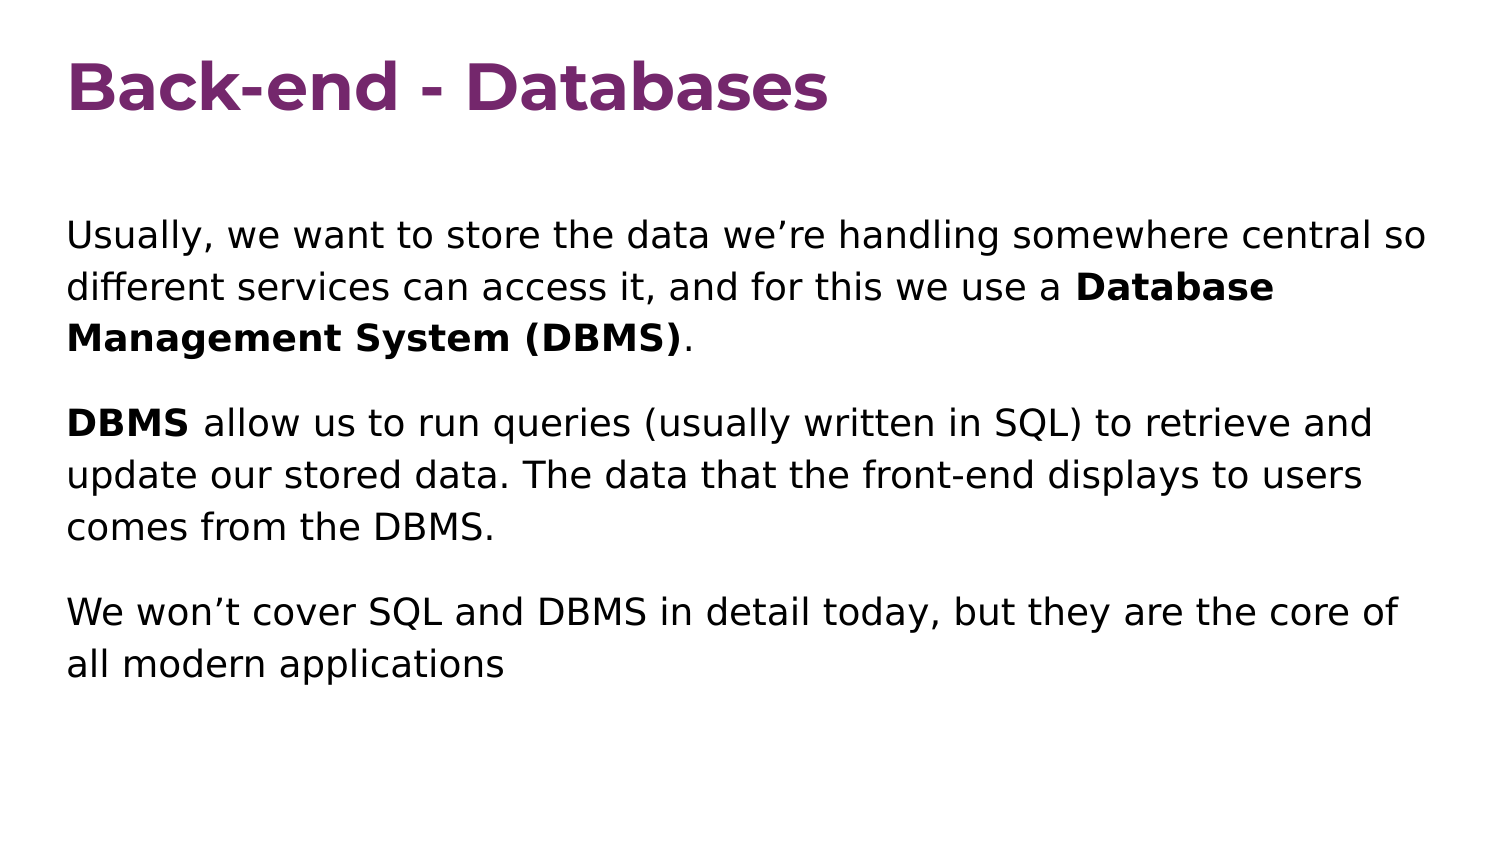

Back-end - Databases
Usually, we want to store the data we’re handling somewhere central so different services can access it, and for this we use a Database Management System (DBMS).
DBMS allow us to run queries (usually written in SQL) to retrieve and update our stored data. The data that the front-end displays to users comes from the DBMS.
We won’t cover SQL and DBMS in detail today, but they are the core of all modern applications